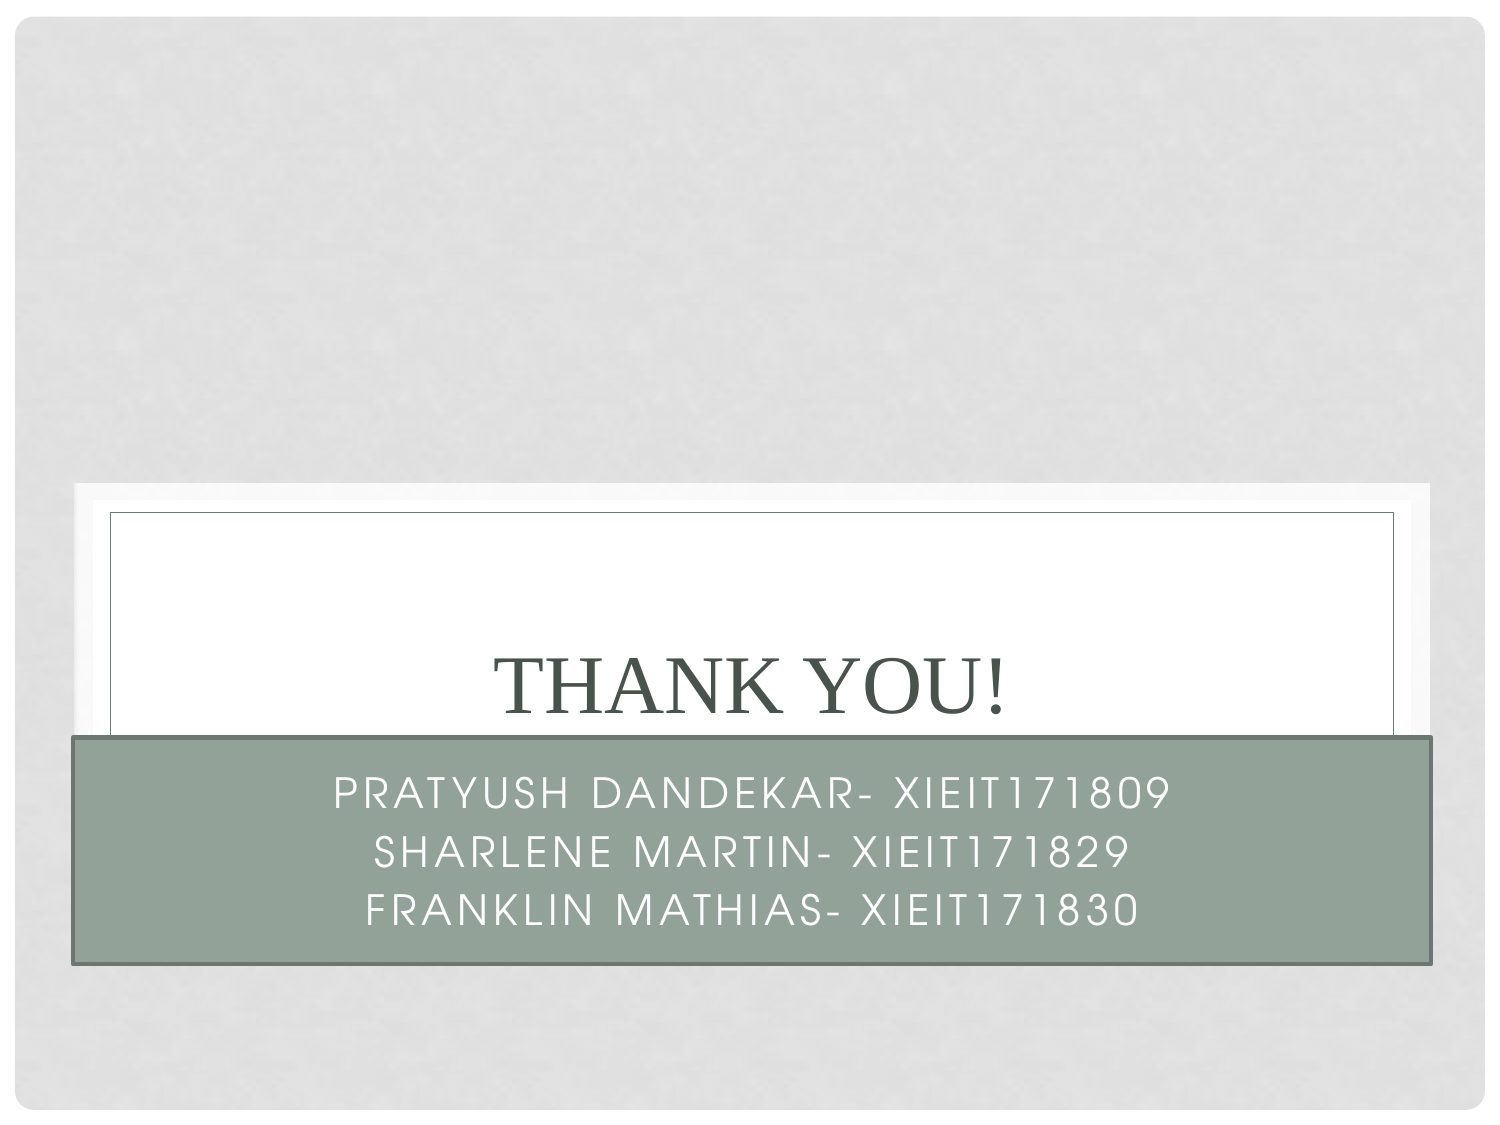

# THANK YOU!
PRATYUSH DANDEKAR- XIEIT171809
SHARLENE MARTIN- XIEIT171829
FRANKLIN MATHIAS- XIEIT171830